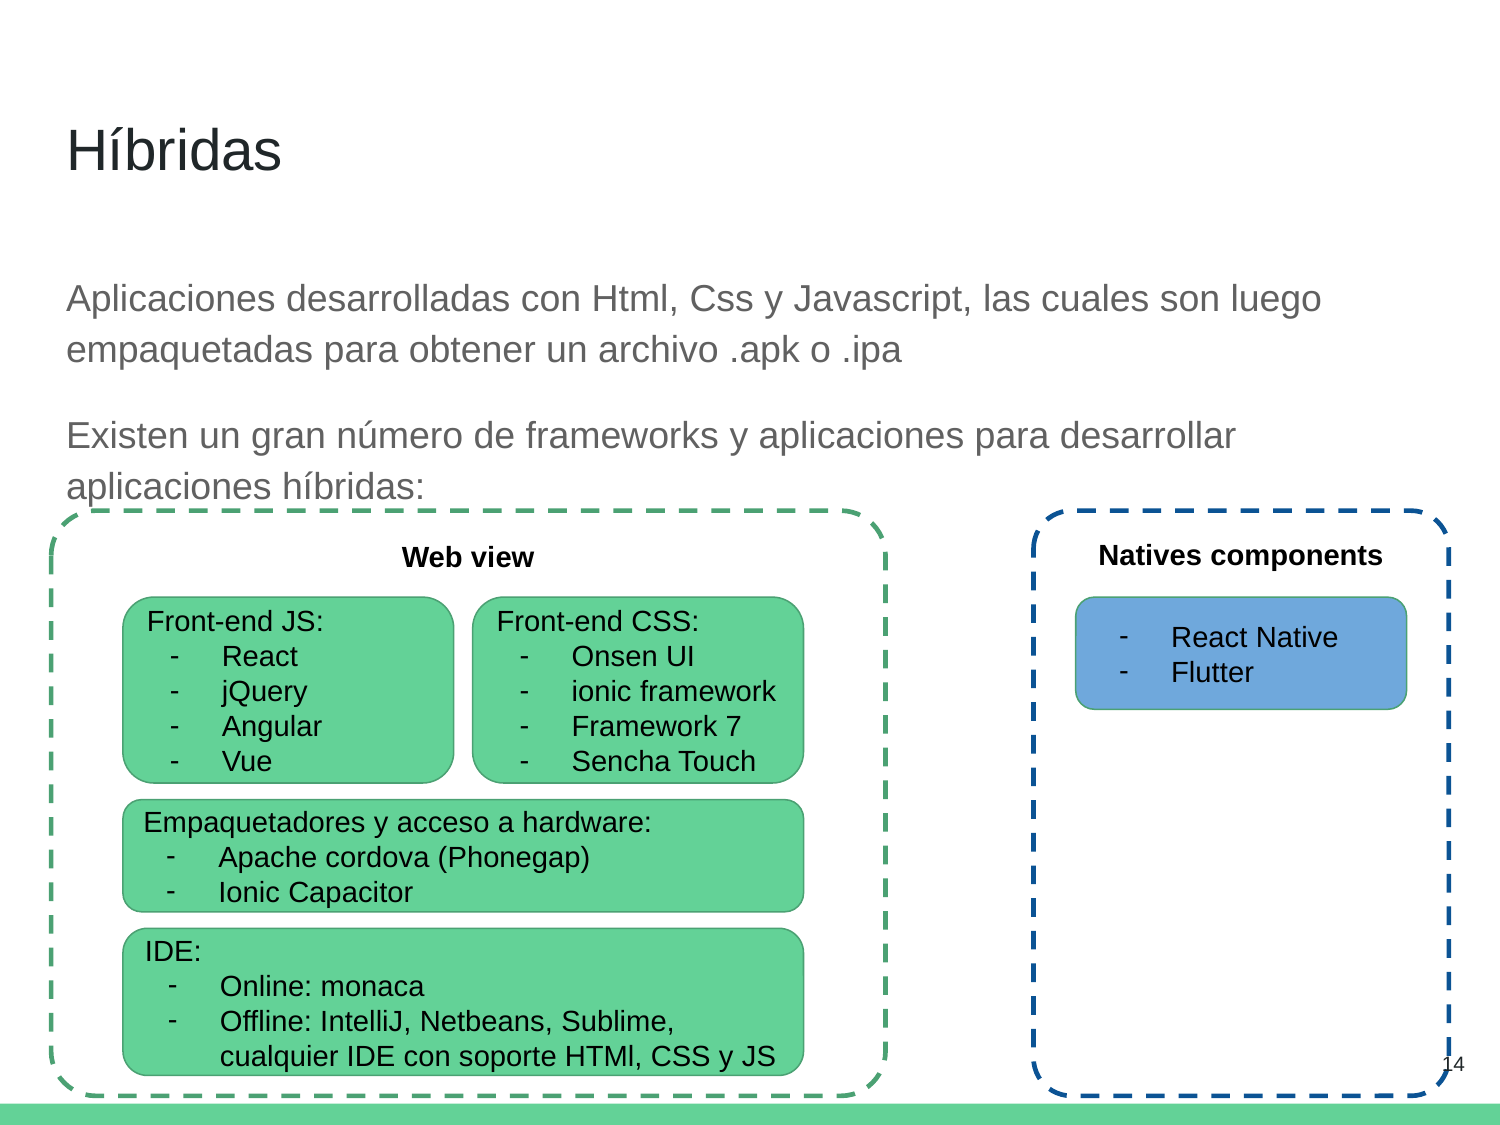

# Híbridas
Aplicaciones desarrolladas con Html, Css y Javascript, las cuales son luego empaquetadas para obtener un archivo .apk o .ipa
Existen un gran número de frameworks y aplicaciones para desarrollar aplicaciones híbridas:
Web view
Natives components
Front-end JS:
React
jQuery
Angular
Vue
Front-end CSS:
Onsen UI
ionic framework
Framework 7
Sencha Touch
React Native
Flutter
Empaquetadores y acceso a hardware:
Apache cordova (Phonegap)
Ionic Capacitor
IDE:
Online: monaca
Offline: IntelliJ, Netbeans, Sublime, cualquier IDE con soporte HTMl, CSS y JS
14